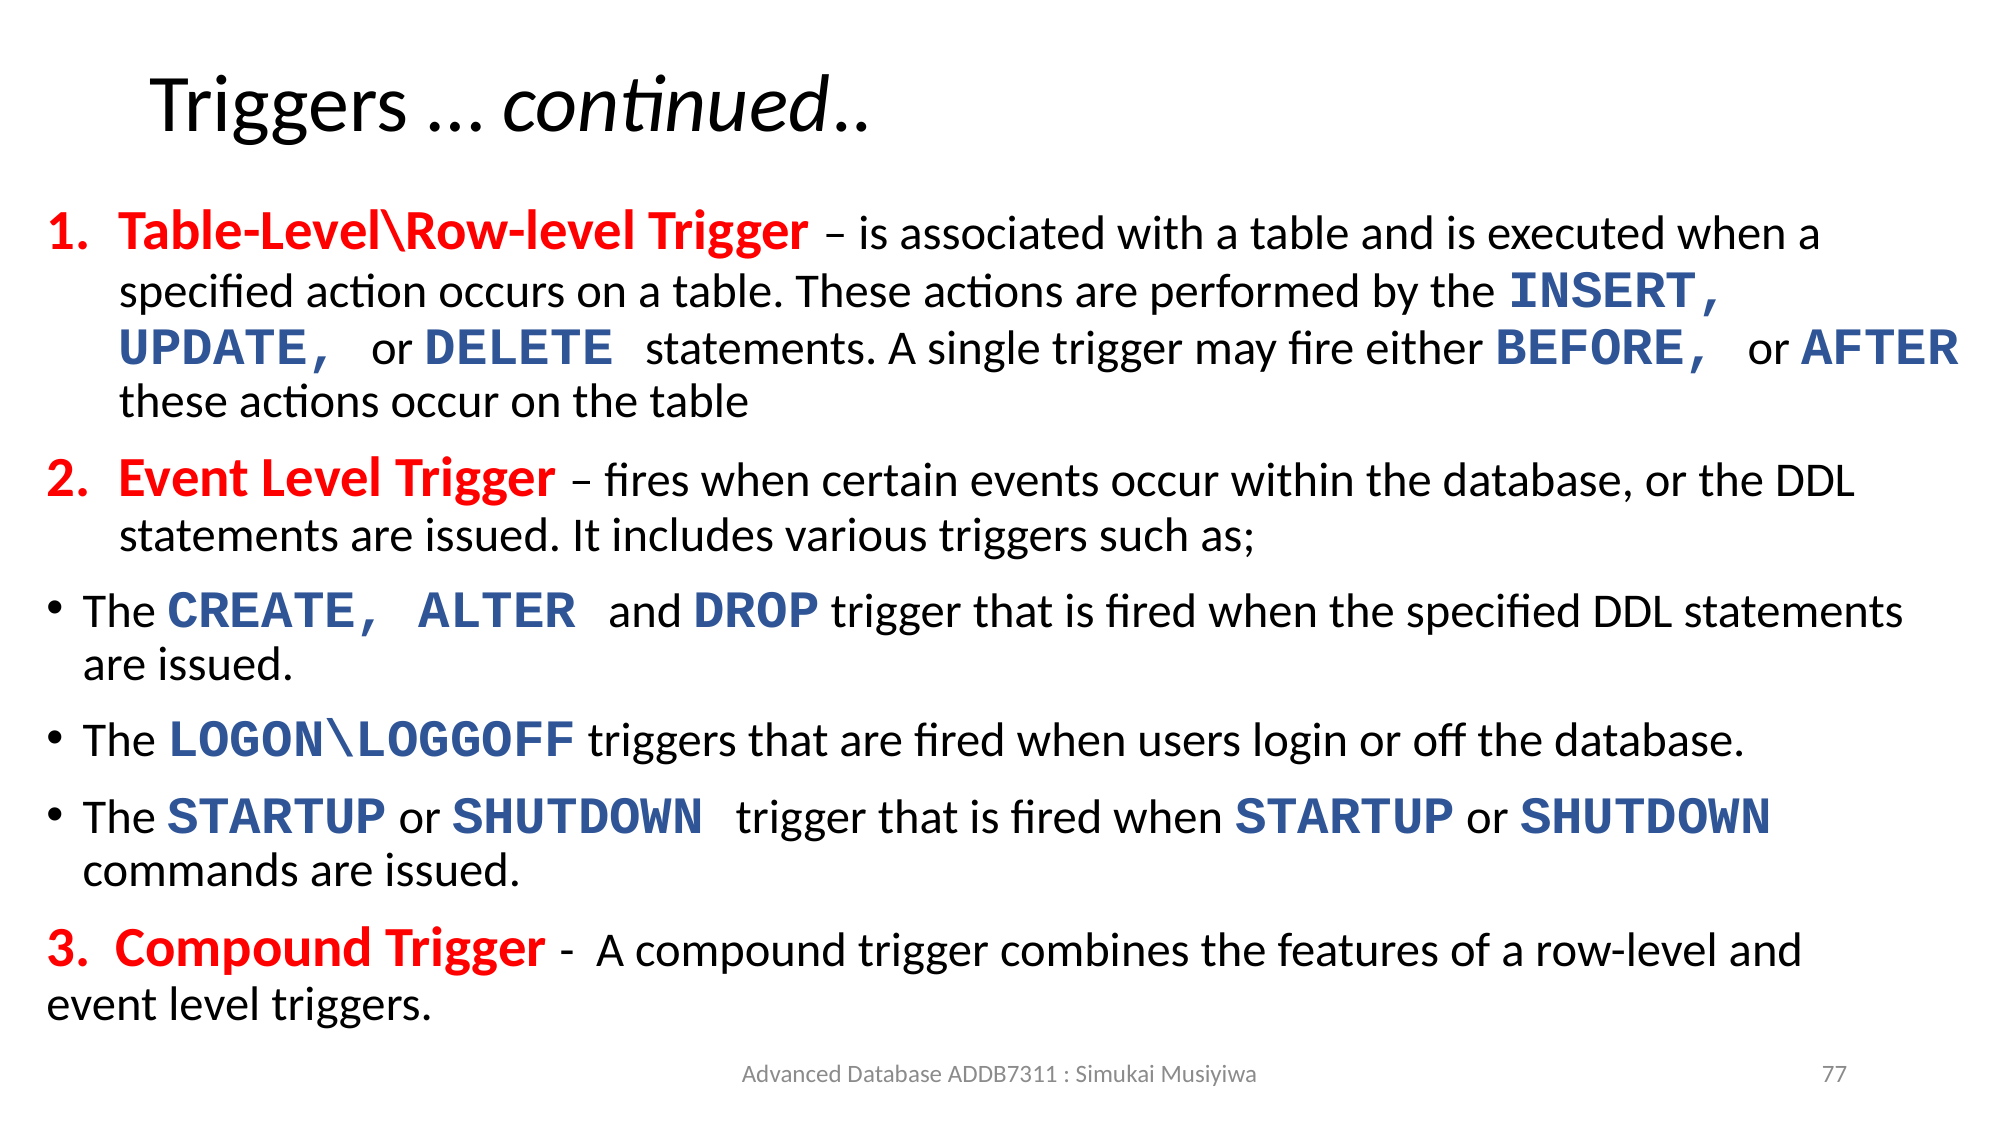

# Triggers … continued..
Table-Level\Row-level Trigger – is associated with a table and is executed when a specified action occurs on a table. These actions are performed by the INSERT, UPDATE, or DELETE statements. A single trigger may fire either BEFORE, or AFTER these actions occur on the table
Event Level Trigger – fires when certain events occur within the database, or the DDL statements are issued. It includes various triggers such as;
The CREATE, ALTER and DROP trigger that is fired when the specified DDL statements are issued.
The LOGON\LOGGOFF triggers that are fired when users login or off the database.
The STARTUP or SHUTDOWN trigger that is fired when STARTUP or SHUTDOWN     commands are issued.
3.  Compound Trigger -  A compound trigger combines the features of a row-level and     event level triggers.

Advanced Database ADDB7311 : Simukai Musiyiwa
77